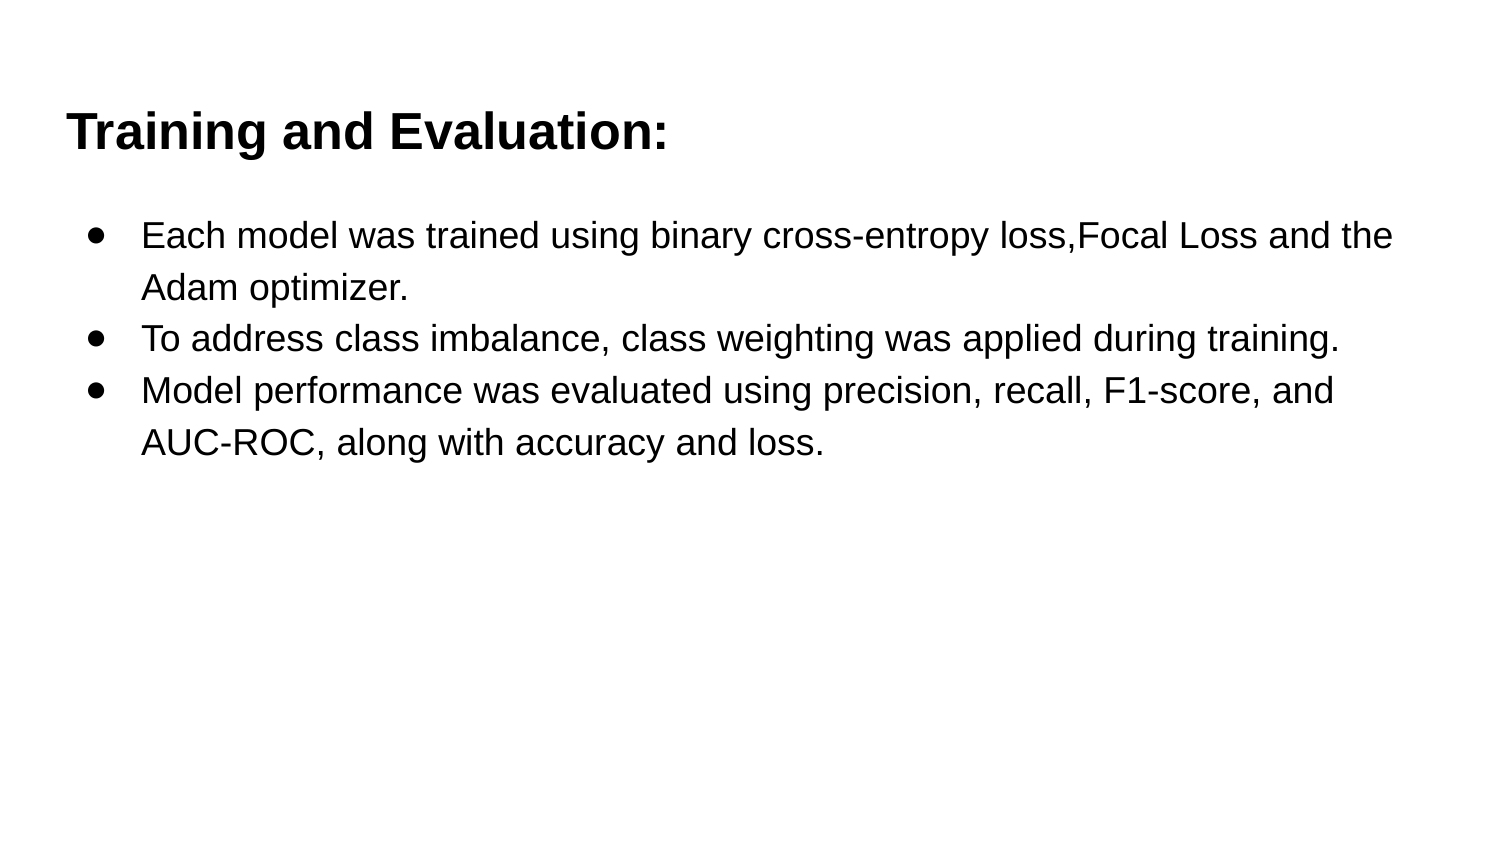

# Training and Evaluation:

Each model was trained using binary cross-entropy loss,Focal Loss and the Adam optimizer.
To address class imbalance, class weighting was applied during training.
Model performance was evaluated using precision, recall, F1-score, and AUC-ROC, along with accuracy and loss.